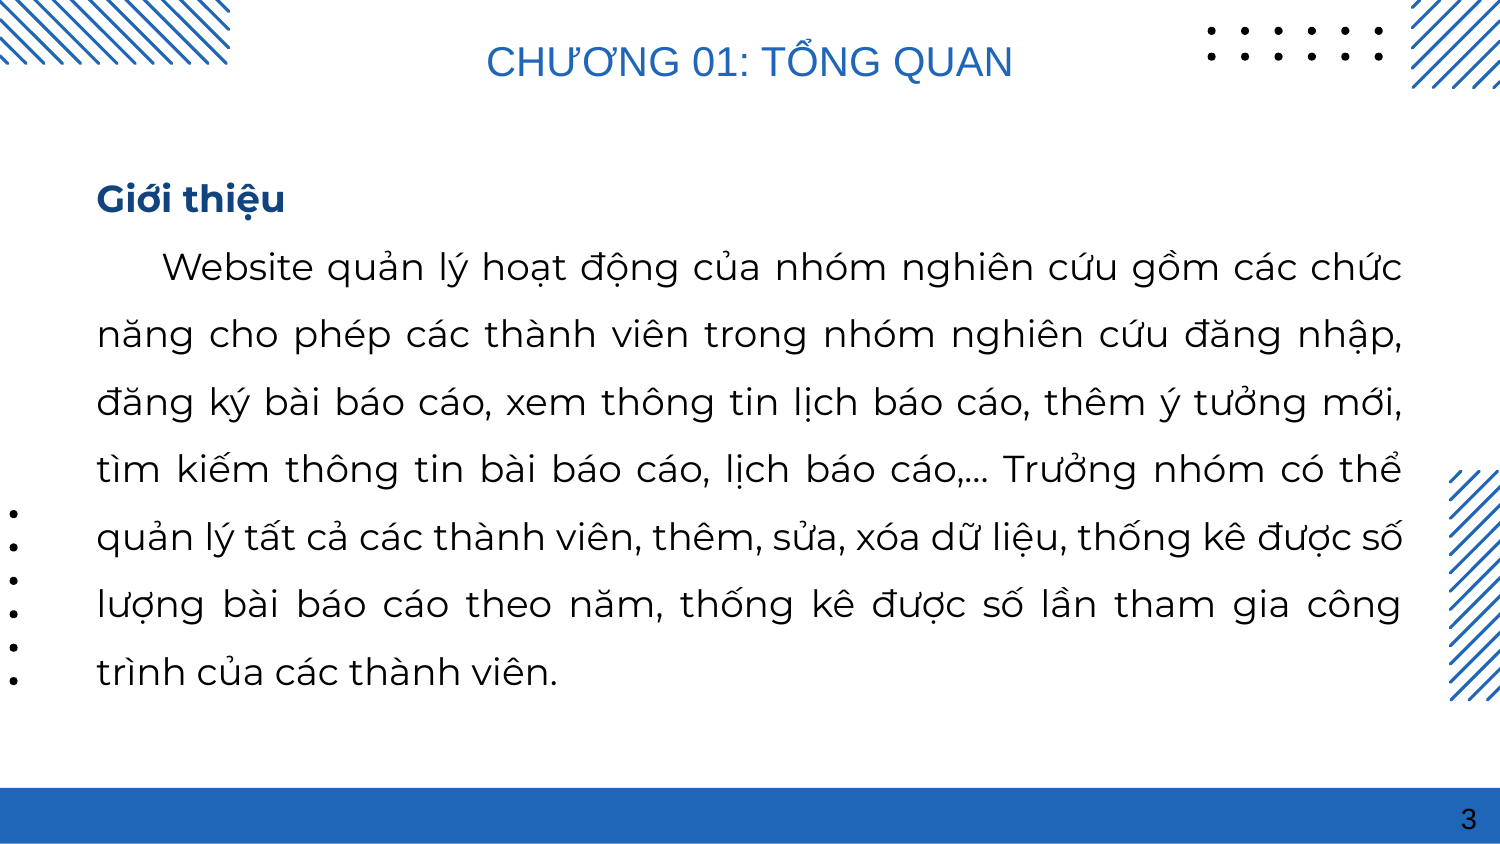

# CHƯƠNG 01: TỔNG QUAN
Giới thiệu
     Website quản lý hoạt động của nhóm nghiên cứu gồm các chức năng cho phép các thành viên trong nhóm nghiên cứu đăng nhập, đăng ký bài báo cáo, xem thông tin lịch báo cáo, thêm ý tưởng mới, tìm kiếm thông tin bài báo cáo, lịch báo cáo,… Trưởng nhóm có thể quản lý tất cả các thành viên, thêm, sửa, xóa dữ liệu, thống kê được số lượng bài báo cáo theo năm, thống kê được số lần tham gia công trình của các thành viên.
3